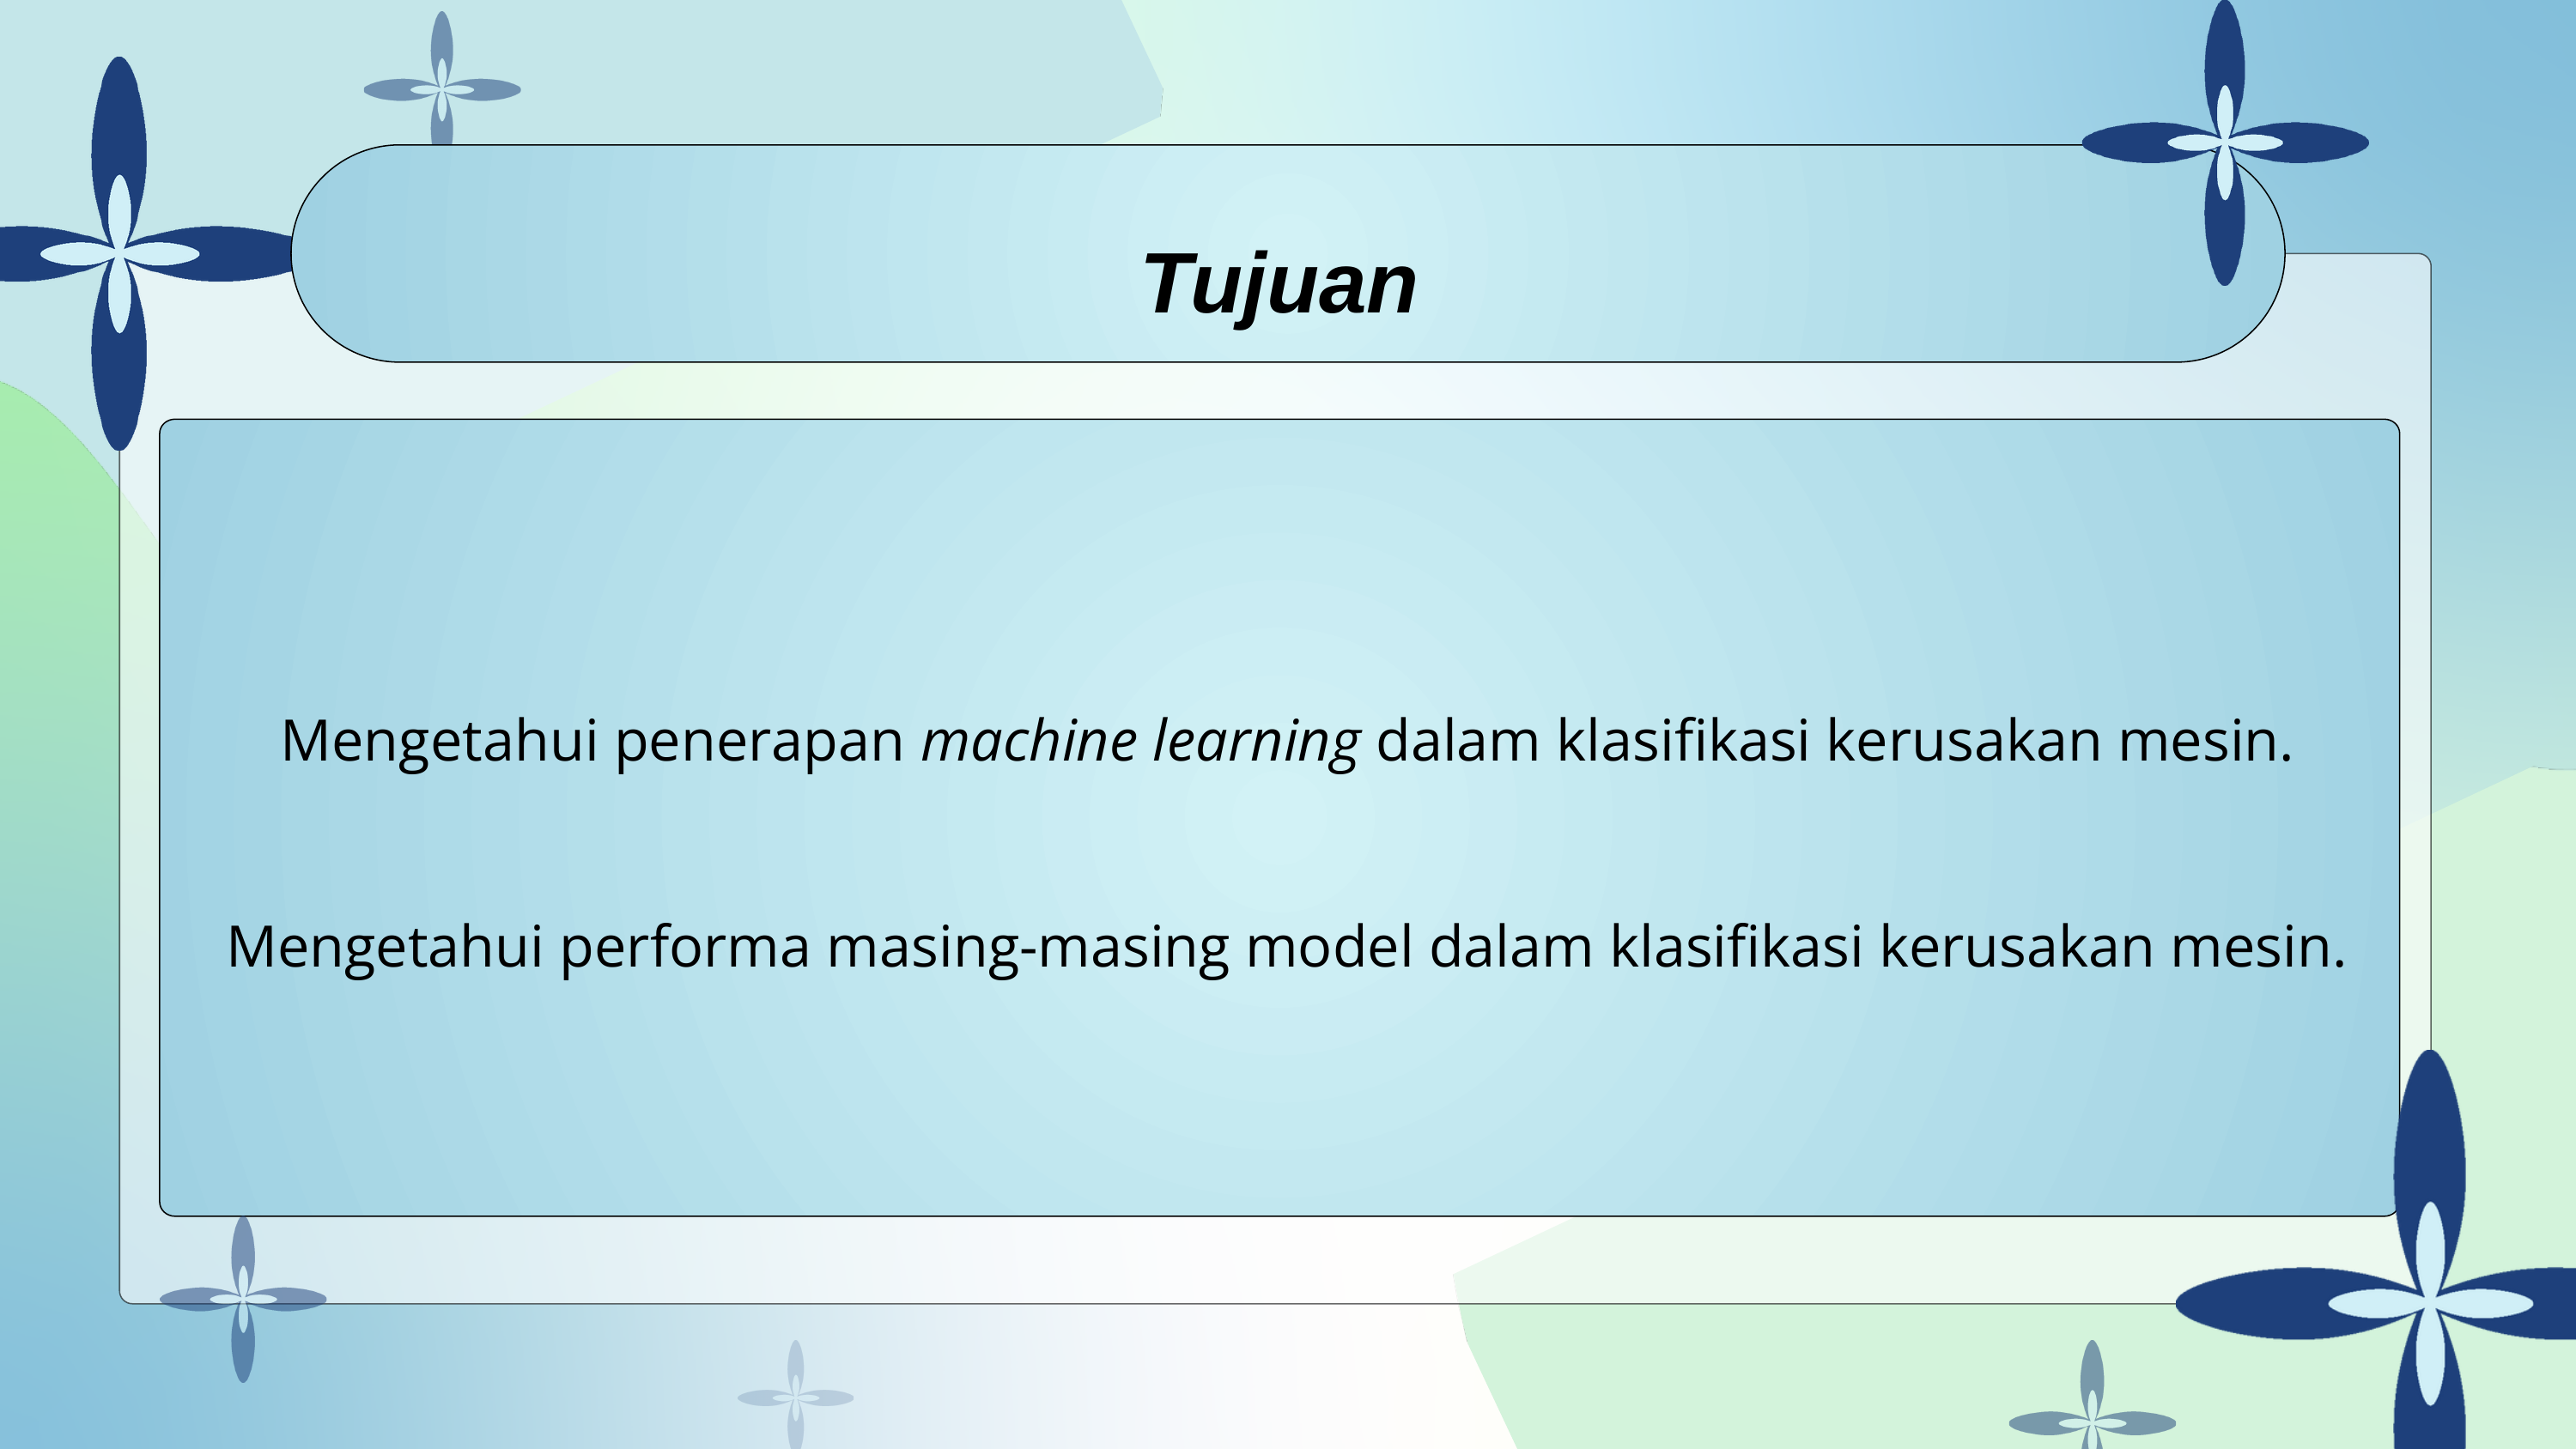

Tujuan

Mengetahui penerapan machine learning dalam klasifikasi kerusakan mesin.

Mengetahui performa masing-masing model dalam klasifikasi kerusakan mesin.